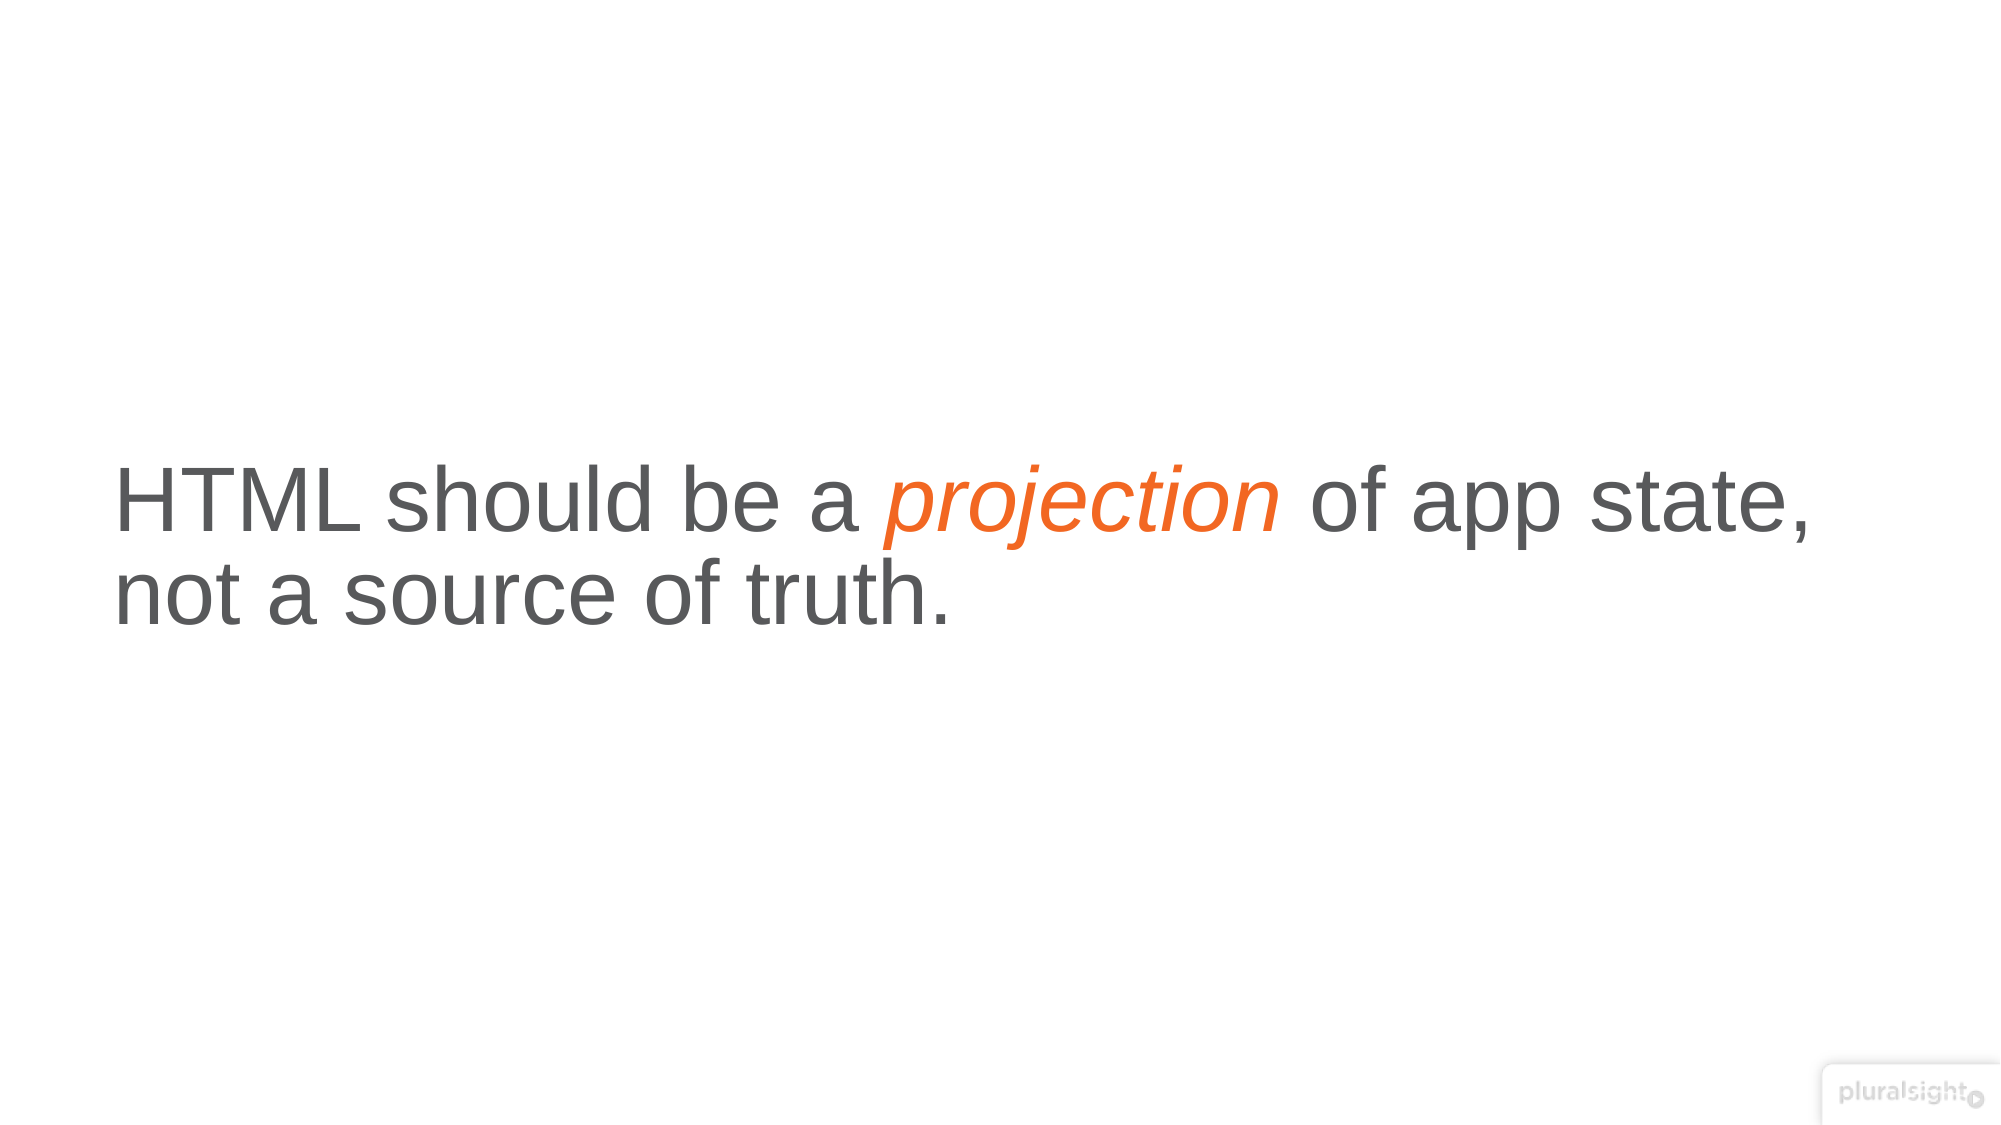

# HTML should be a projection of app state, not a source of truth.